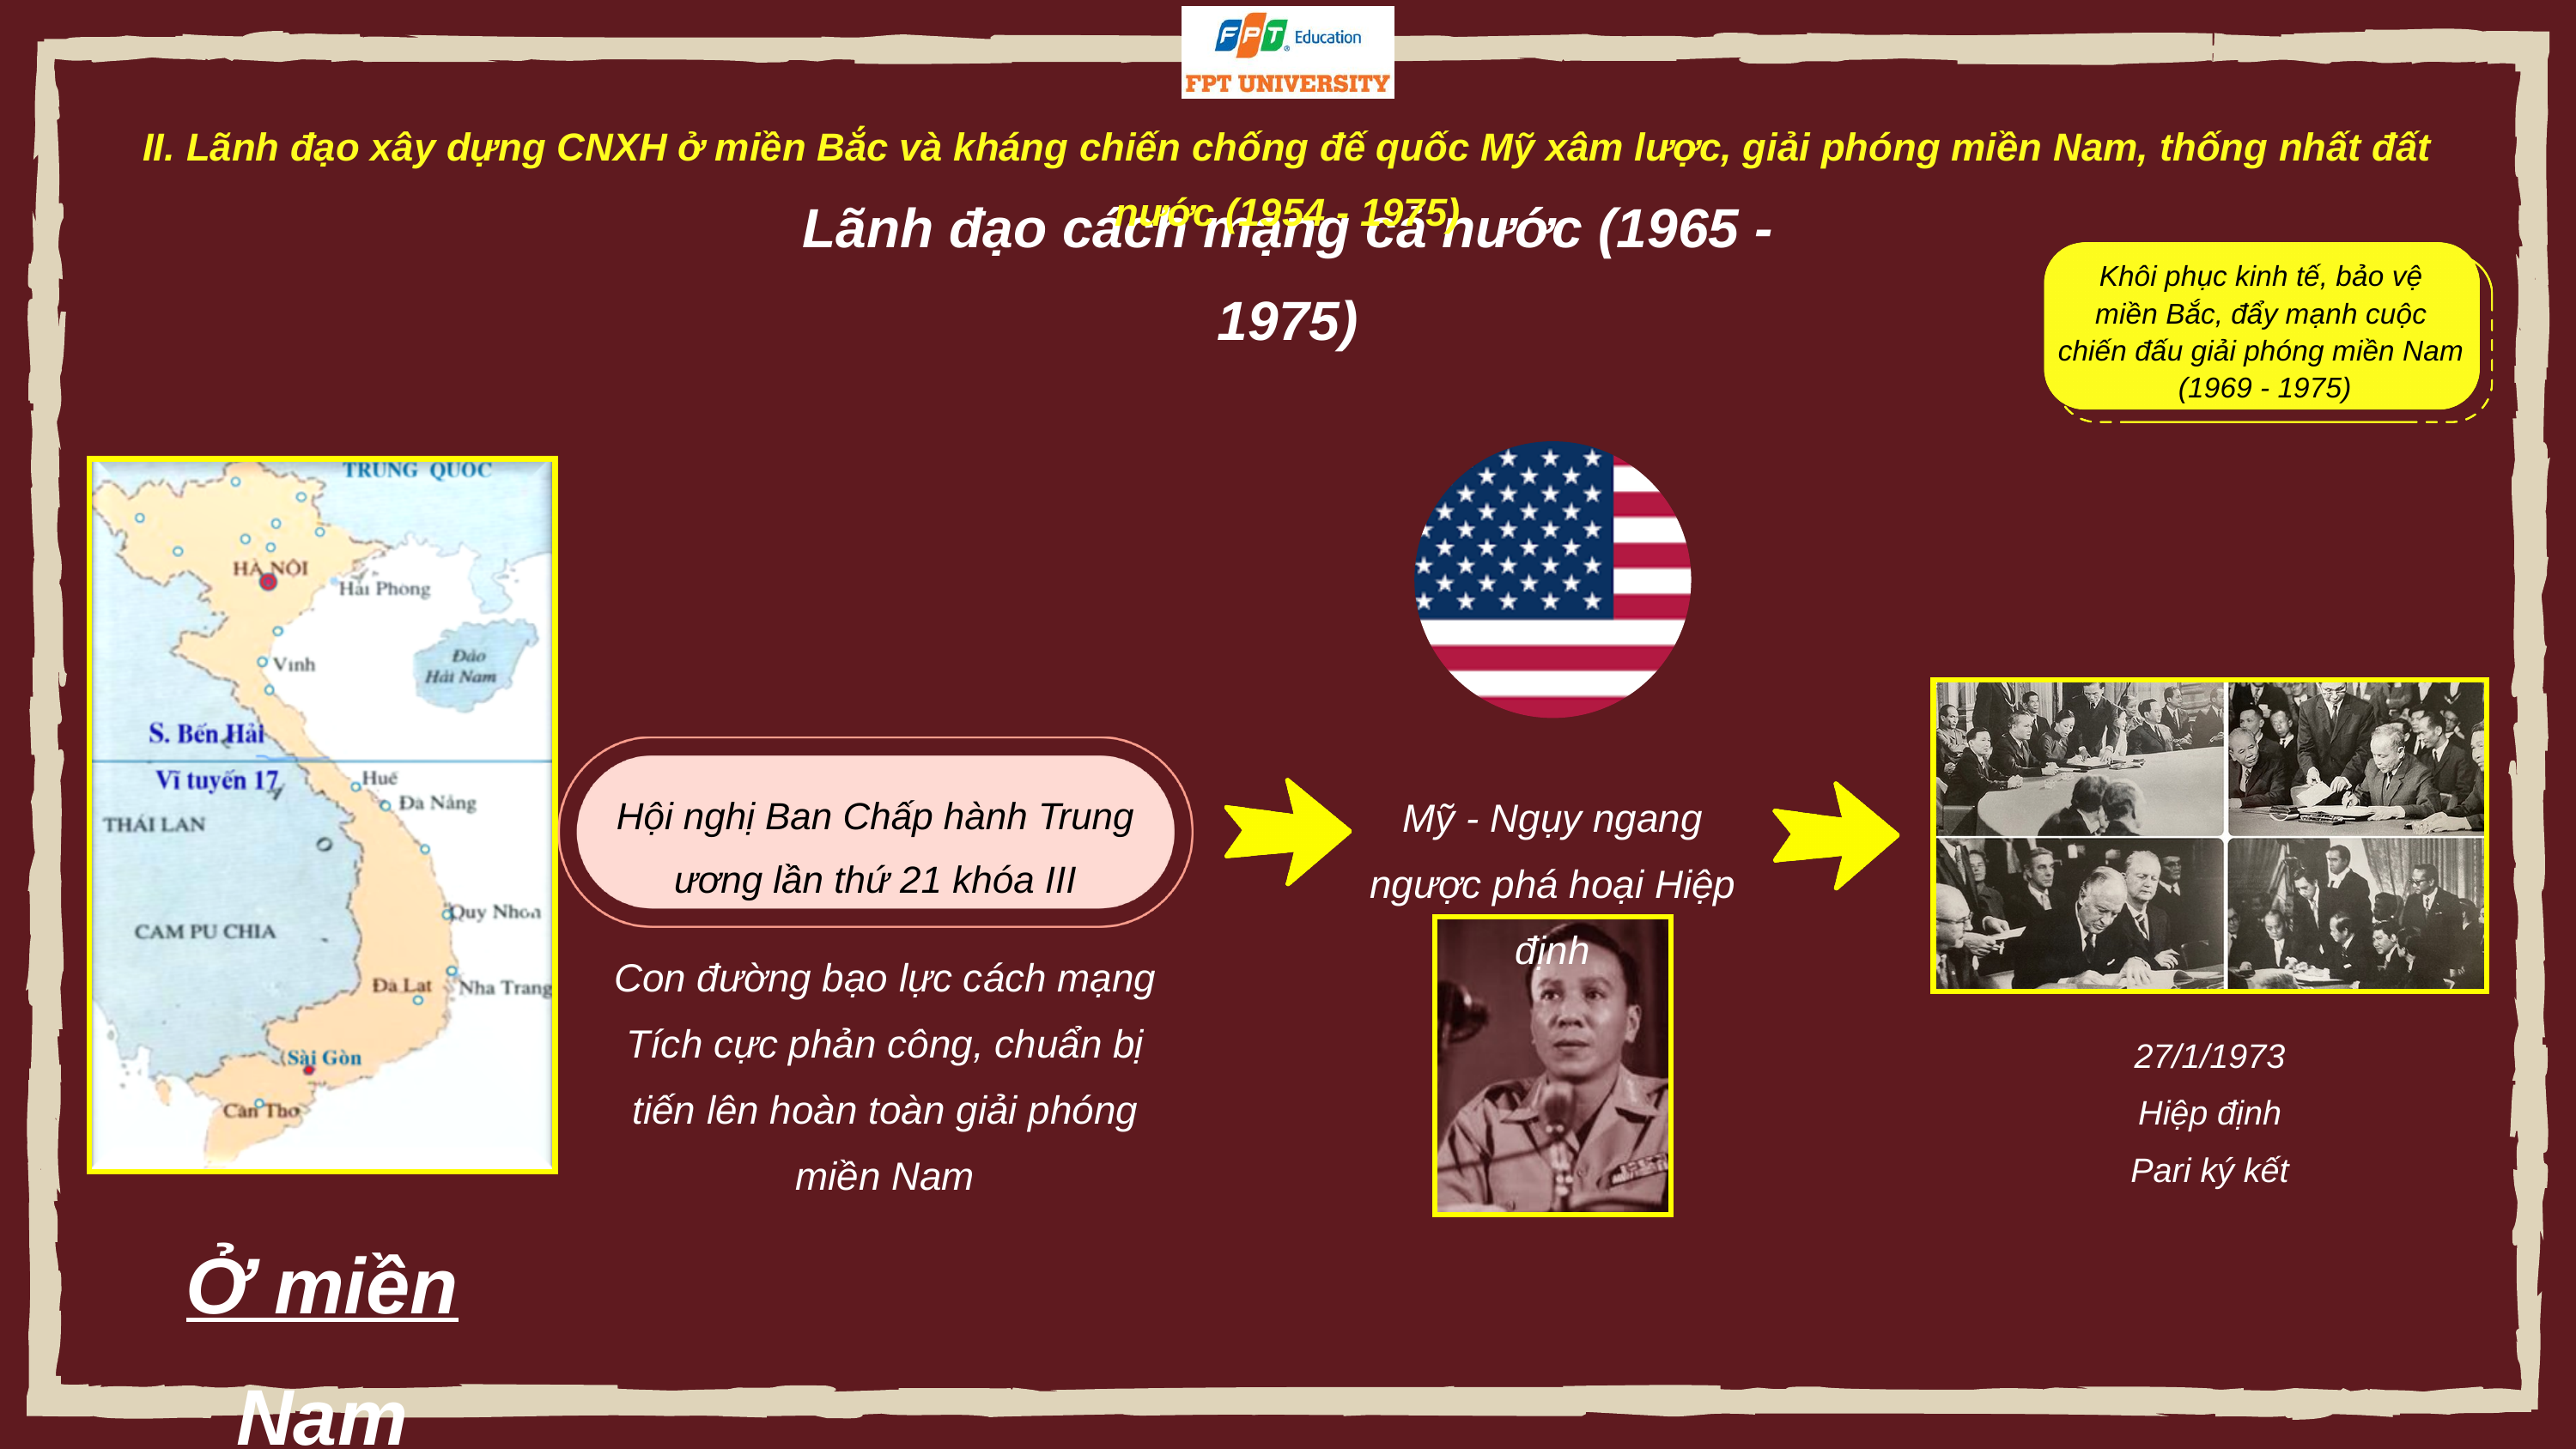

II. Lãnh đạo xây dựng CNXH ở miền Bắc và kháng chiến chống đế quốc Mỹ xâm lược, giải phóng miền Nam, thống nhất đất nước (1954 - 1975)
Lãnh đạo cách mạng cả nước (1965 - 1975)

Khôi phục kinh tế, bảo vệ
miền Bắc, đẩy mạnh cuộc
chiến đấu giải phóng miền Nam
(1969 - 1975)

Mỹ - Ngụy ngang ngược phá hoại Hiệp định
Hội nghị Ban Chấp hành Trung ương lần thứ 21 khóa III

Con đường bạo lực cách mạng
Tích cực phản công, chuẩn bị tiến lên hoàn toàn giải phóng miền Nam
27/1/1973
Hiệp định Pari ký kết
Ở miền Nam